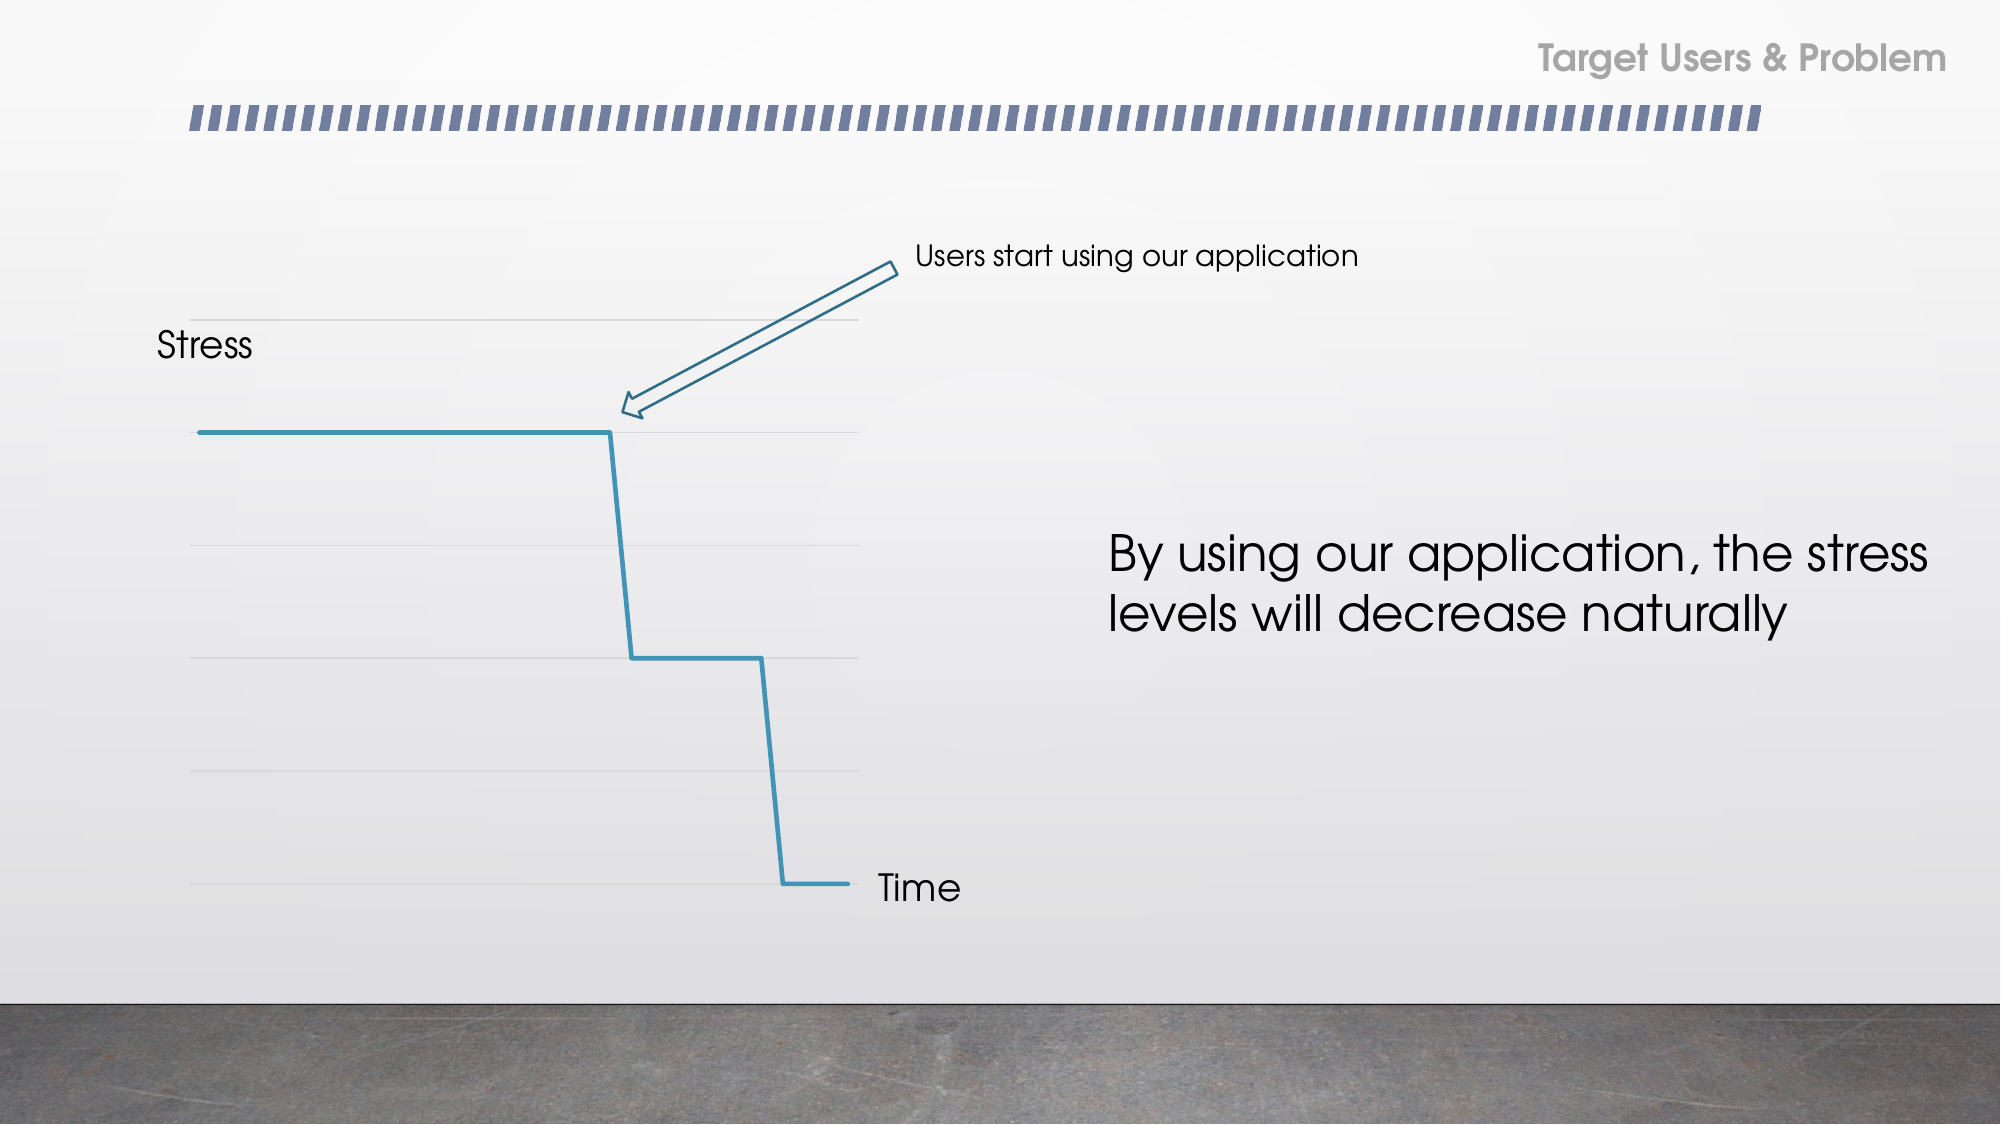

Target Users & Problem

### Chart

| Category |  |
|---|---|
Users start using our application
Stress
By using our application, the stress levels will decrease naturally